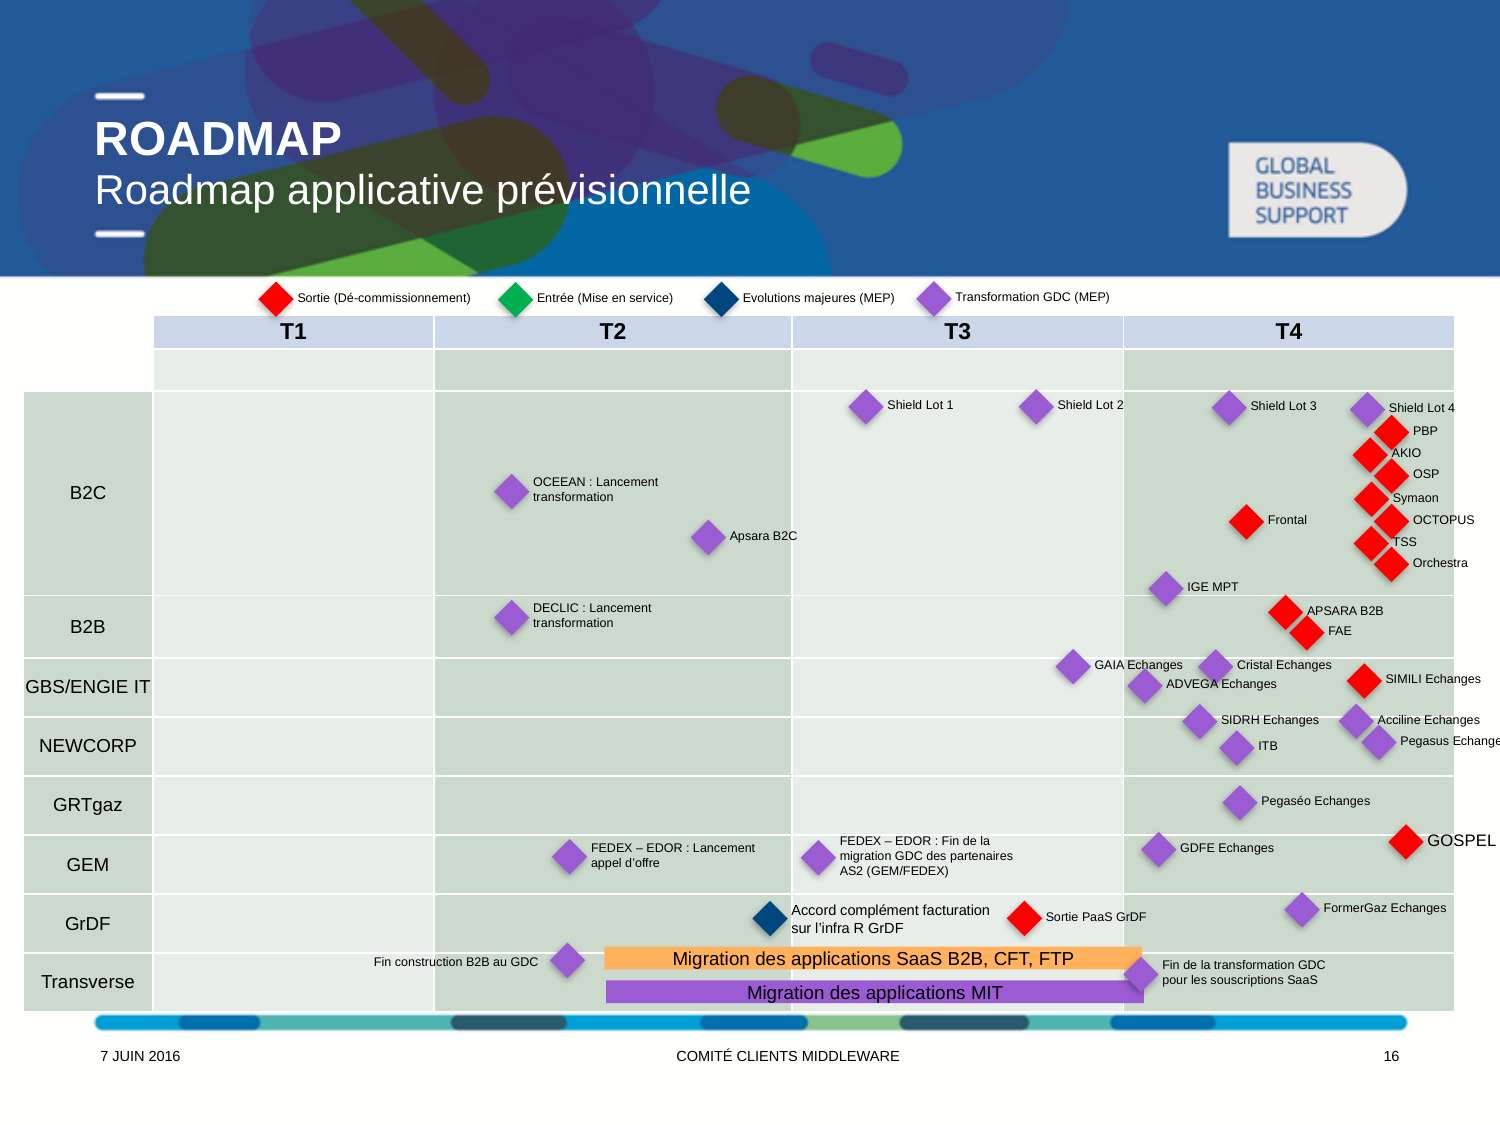

# Roadmap
Roadmap applicative prévisionnelle

Transformation GDC (MEP)

Sortie (Dé-commissionnement)

Evolutions majeures (MEP)

Entrée (Mise en service)
|  | T1 | T2 | T3 | T4 |
| --- | --- | --- | --- | --- |
|  |  |  |  |  |
| B2C |  |  |  |  |
| B2B |  |  |  |  |
| GBS/ENGIE IT |  |  |  |  |
| NEWCORP |  |  |  |  |
| GRTgaz |  |  |  |  |
| GEM |  |  |  |  |
| GrDF |  |  |  |  |
| Transverse |  |  |  |  |

Shield Lot 2

Shield Lot 1

Shield Lot 3

Shield Lot 4

PBP

AKIO

OSP
OCEEAN : Lancement transformation

Symaon

OCTOPUS

Frontal

Apsara B2C

TSS

Orchestra

IGE MPT
DECLIC : Lancement transformation

APSARA B2B

FAE

GAIA Echanges

Cristal Echanges

SIMILI Echanges

ADVEGA Echanges

Acciline Echanges

SIDRH Echanges

Pegasus Echanges

ITB

Pegaséo Echanges
GOSPEL

FEDEX – EDOR : Fin de la migration GDC des partenaires AS2 (GEM/FEDEX)

FEDEX – EDOR : Lancement appel d’offre

GDFE Echanges

FormerGaz Echanges
Accord complément facturation sur l’infra R GrDF

Sortie PaaS GrDF

Fin construction B2B au GDC
Migration des applications SaaS B2B, CFT, FTP
Fin de la transformation GDC pour les souscriptions SaaS

Migration des applications MIT
7 juin 2016
Comité Clients middleware
16